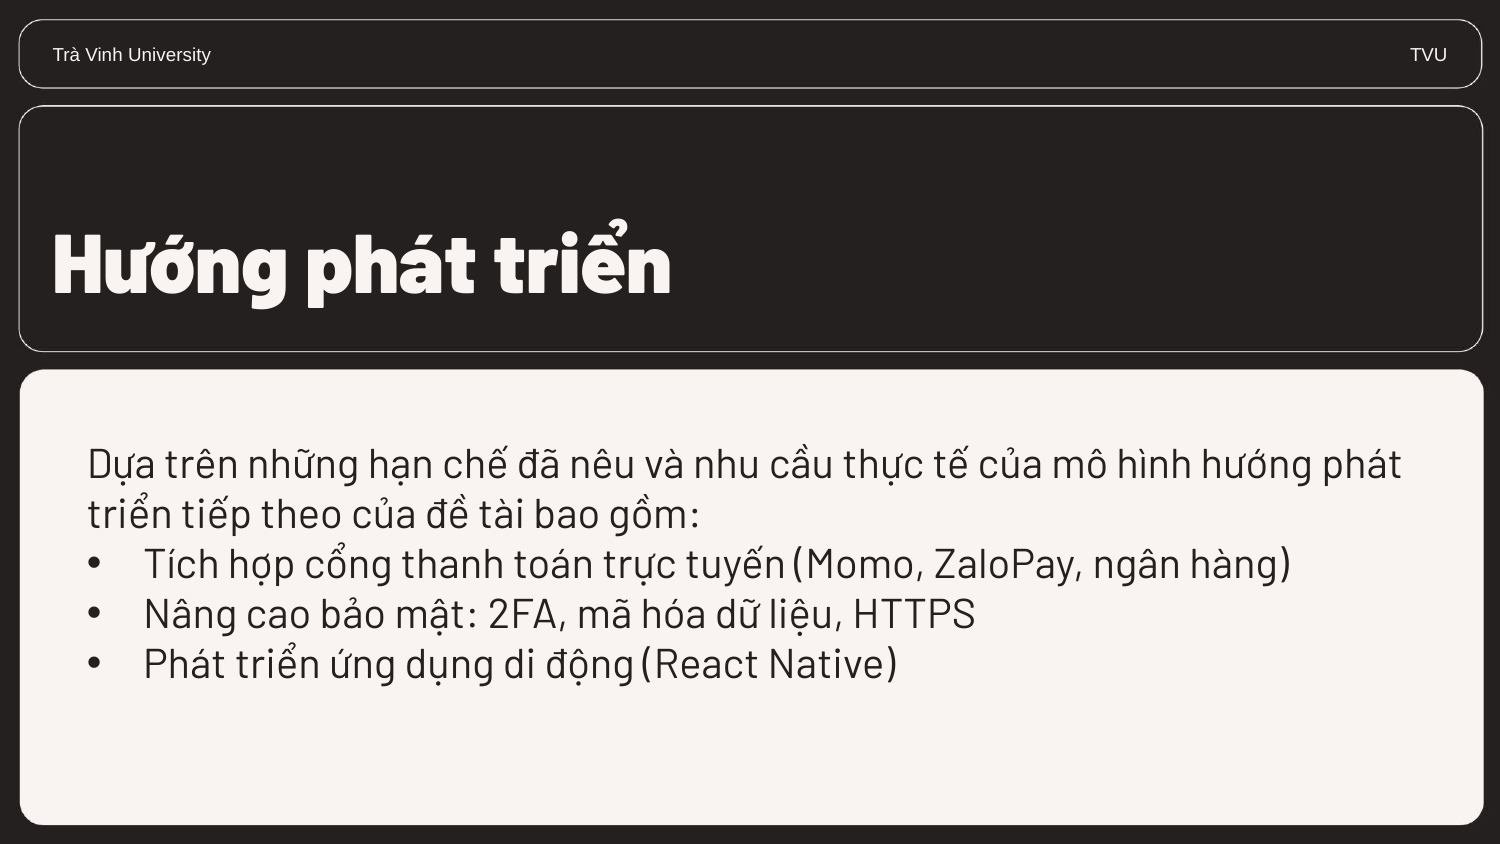

Trà Vinh University
TVU
# Hướng phát triển
Dựa trên những hạn chế đã nêu và nhu cầu thực tế của mô hình hướng phát triển tiếp theo của đề tài bao gồm:
Tích hợp cổng thanh toán trực tuyến (Momo, ZaloPay, ngân hàng)
Nâng cao bảo mật: 2FA, mã hóa dữ liệu, HTTPS
Phát triển ứng dụng di động (React Native)